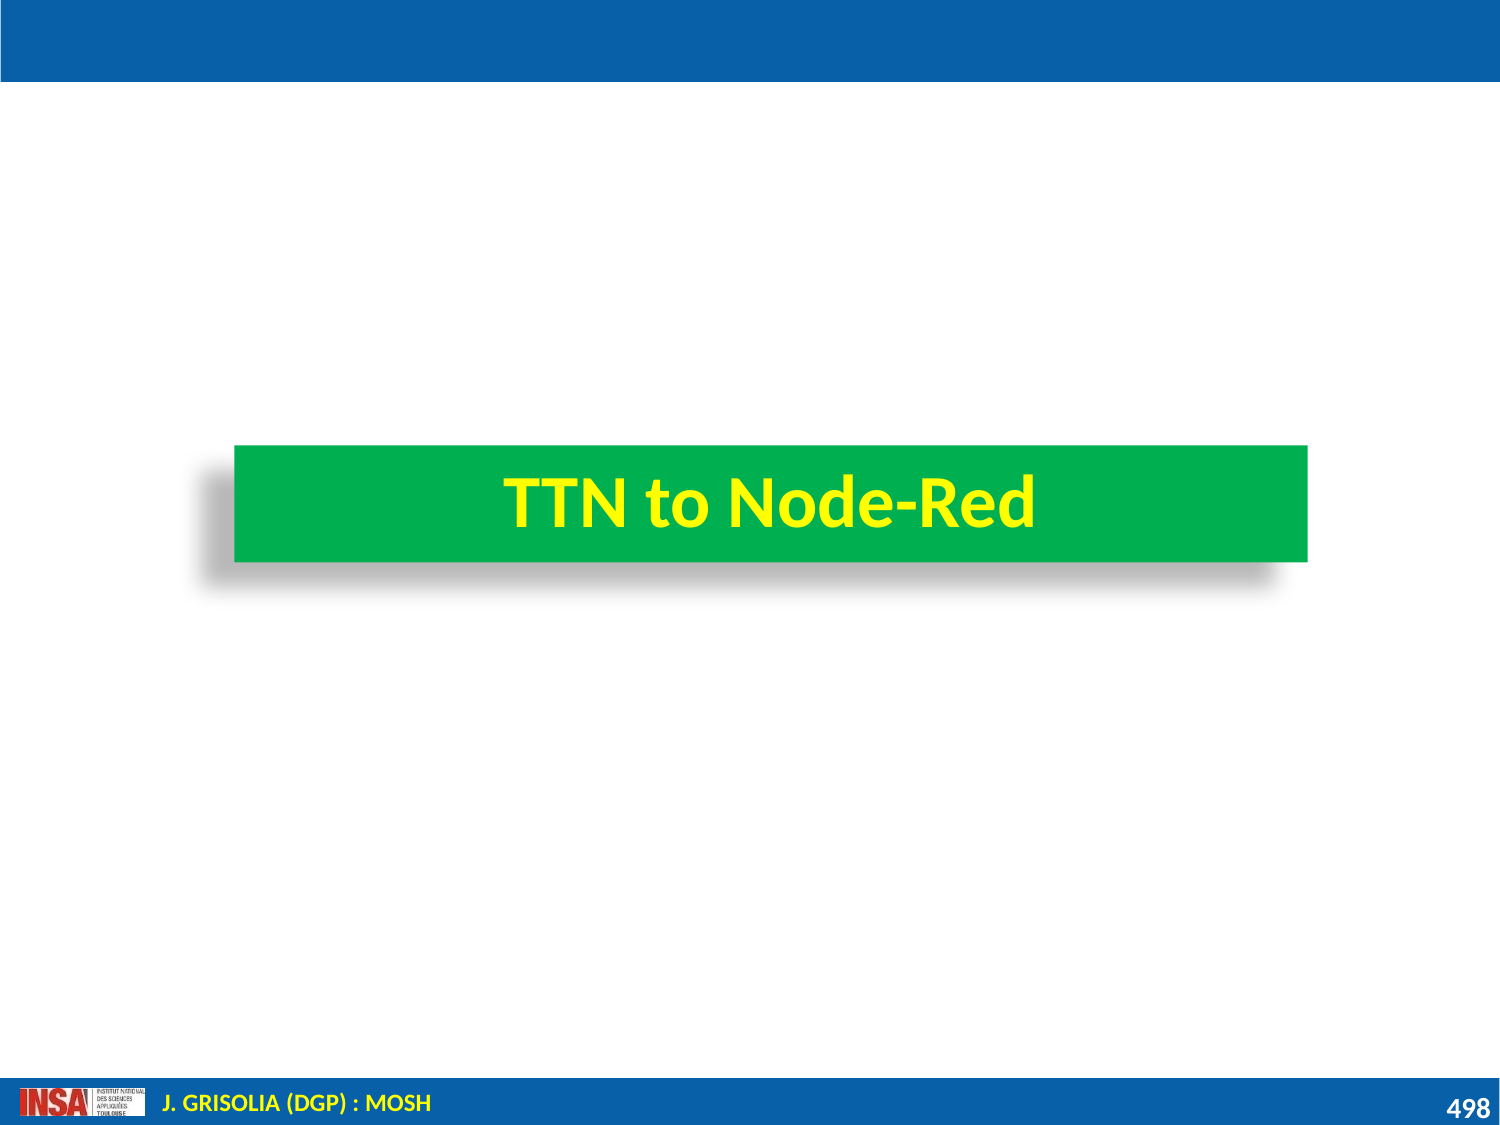

# I - LES MICROCONTROLEURS
TTN to Node-Red

498